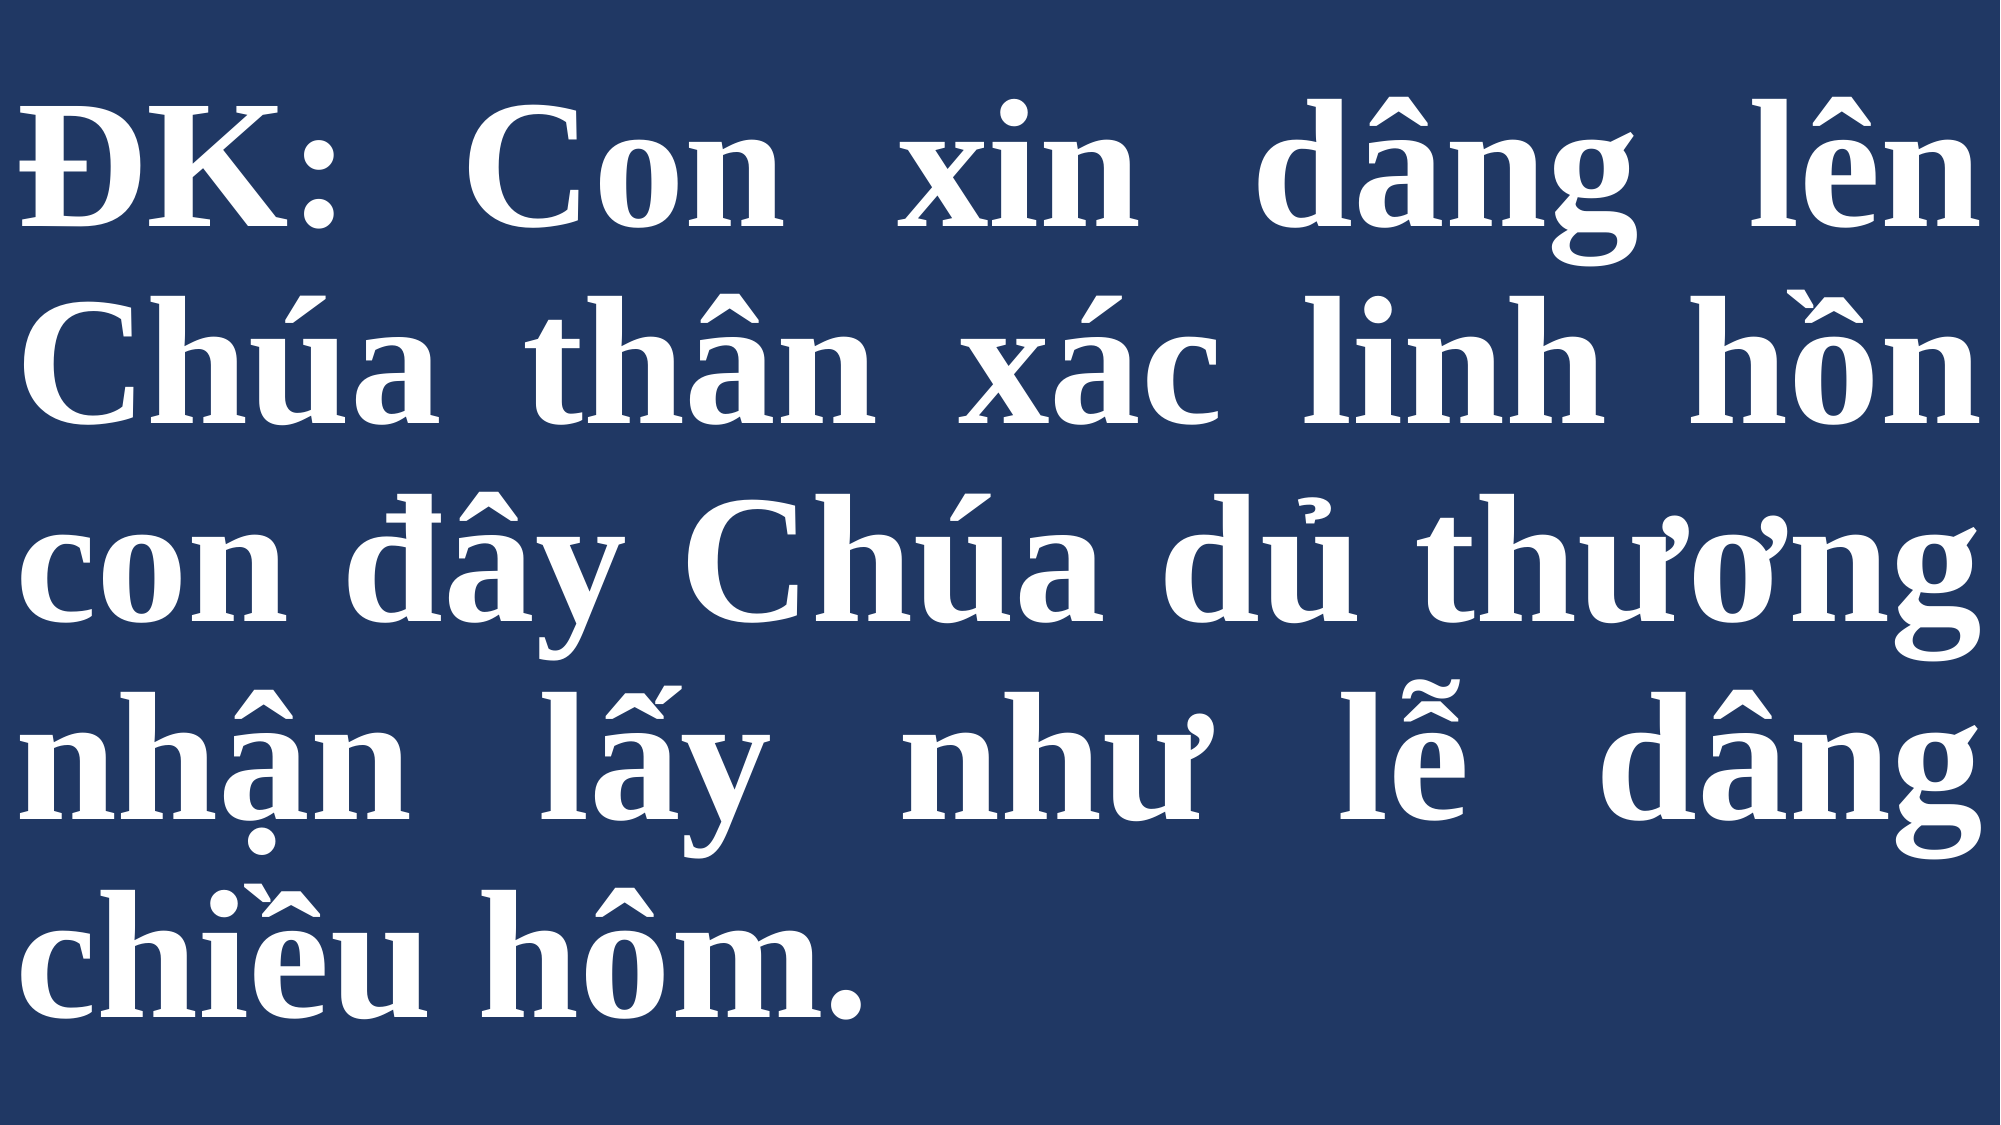

# ĐK: Con xin dâng lên Chúa thân xác linh hồn con đây Chúa dủ thương nhận lấy như lễ dâng chiều hôm.